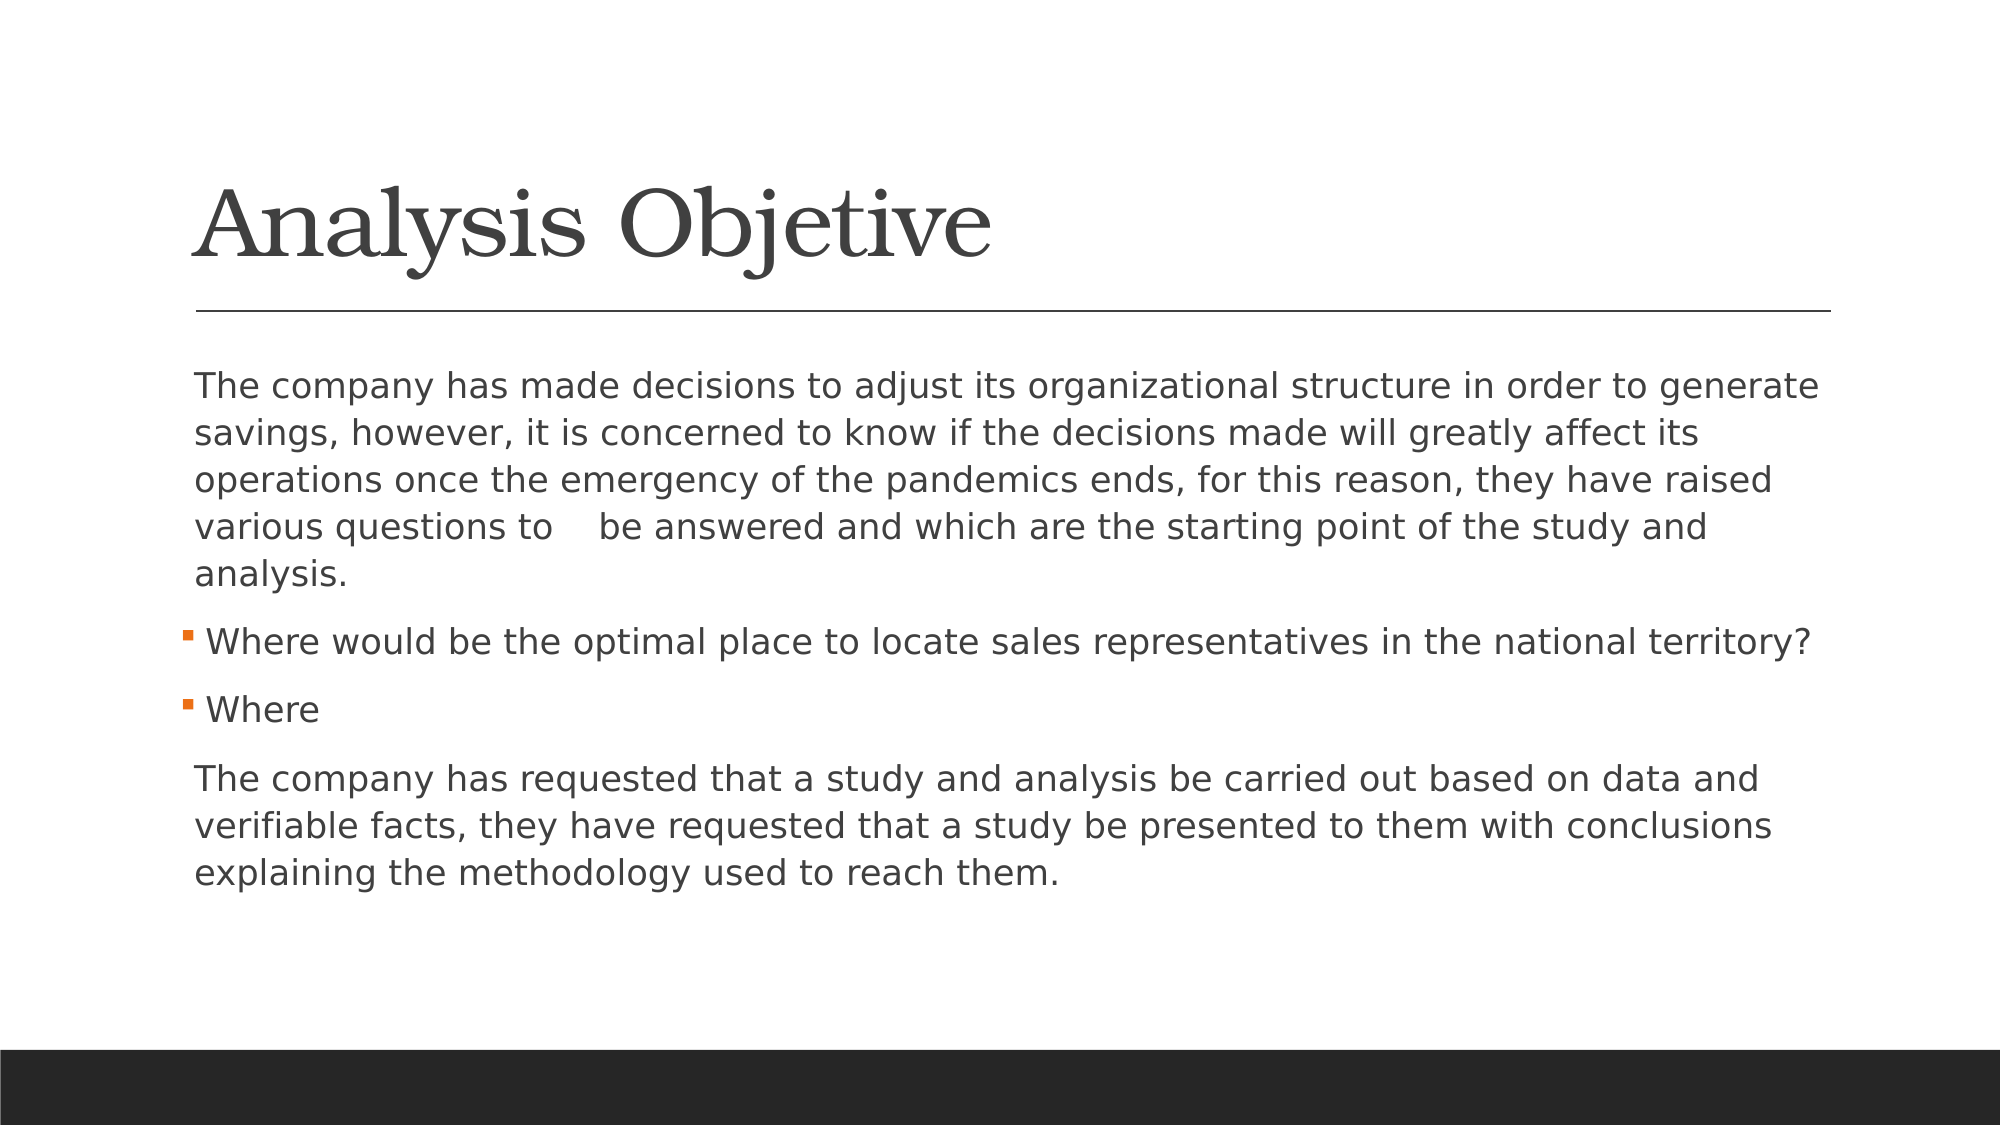

# Analysis Objetive

The company has made decisions to adjust its organizational structure in order to generate savings, however, it is concerned to know if the decisions made will greatly affect its operations once the emergency of the pandemics ends, for this reason, they have raised various questions to    be answered and which are the starting point of the study and analysis.
 Where would be the optimal place to locate sales representatives in the national territory?
 Where
The company has requested that a study and analysis be carried out based on data and verifiable facts, they have requested that a study be presented to them with conclusions explaining the methodology used to reach them.